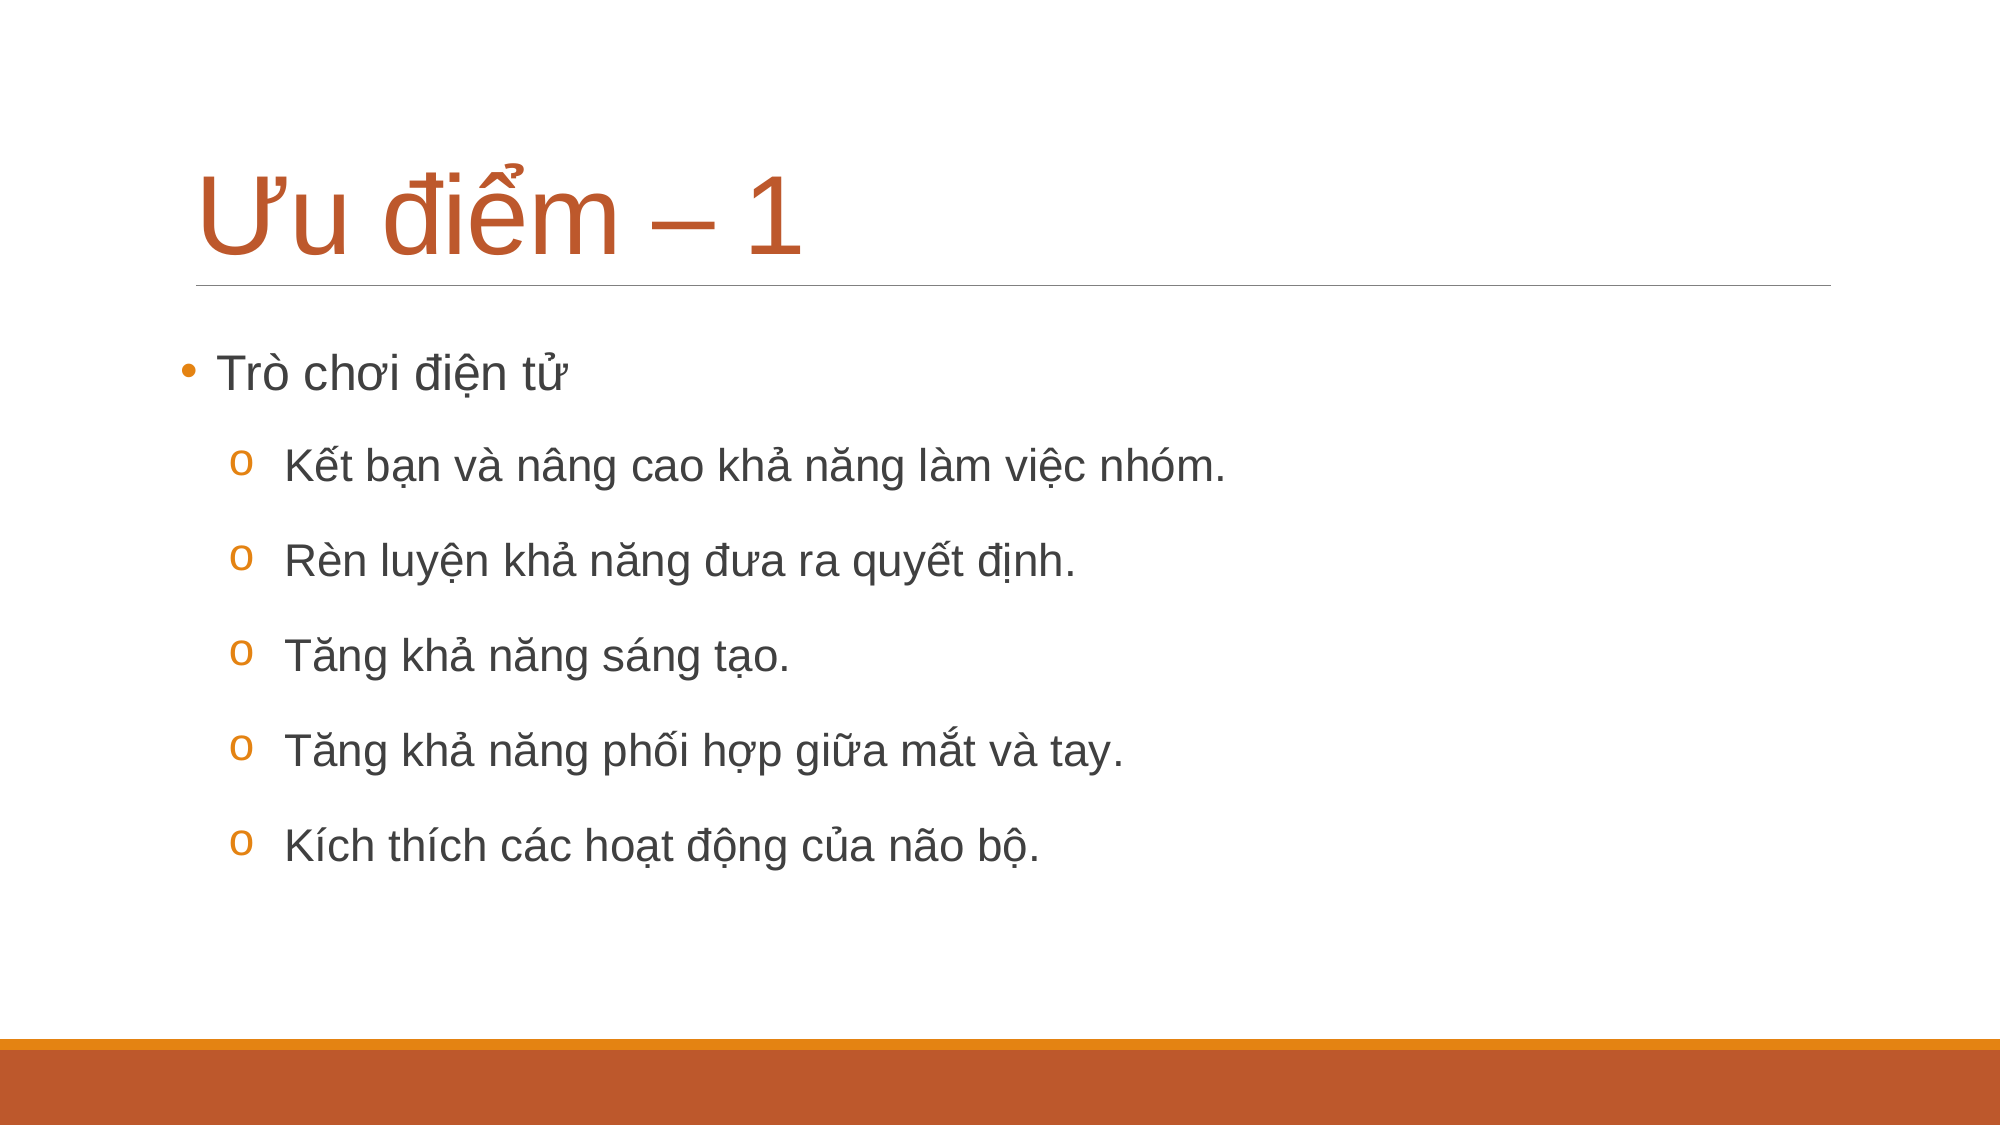

# Ưu điểm – 1
Trò chơi điện tử
Kết bạn và nâng cao khả năng làm việc nhóm.
Rèn luyện khả năng đưa ra quyết định.
Tăng khả năng sáng tạo.
Tăng khả năng phối hợp giữa mắt và tay.
Kích thích các hoạt động của não bộ.

14